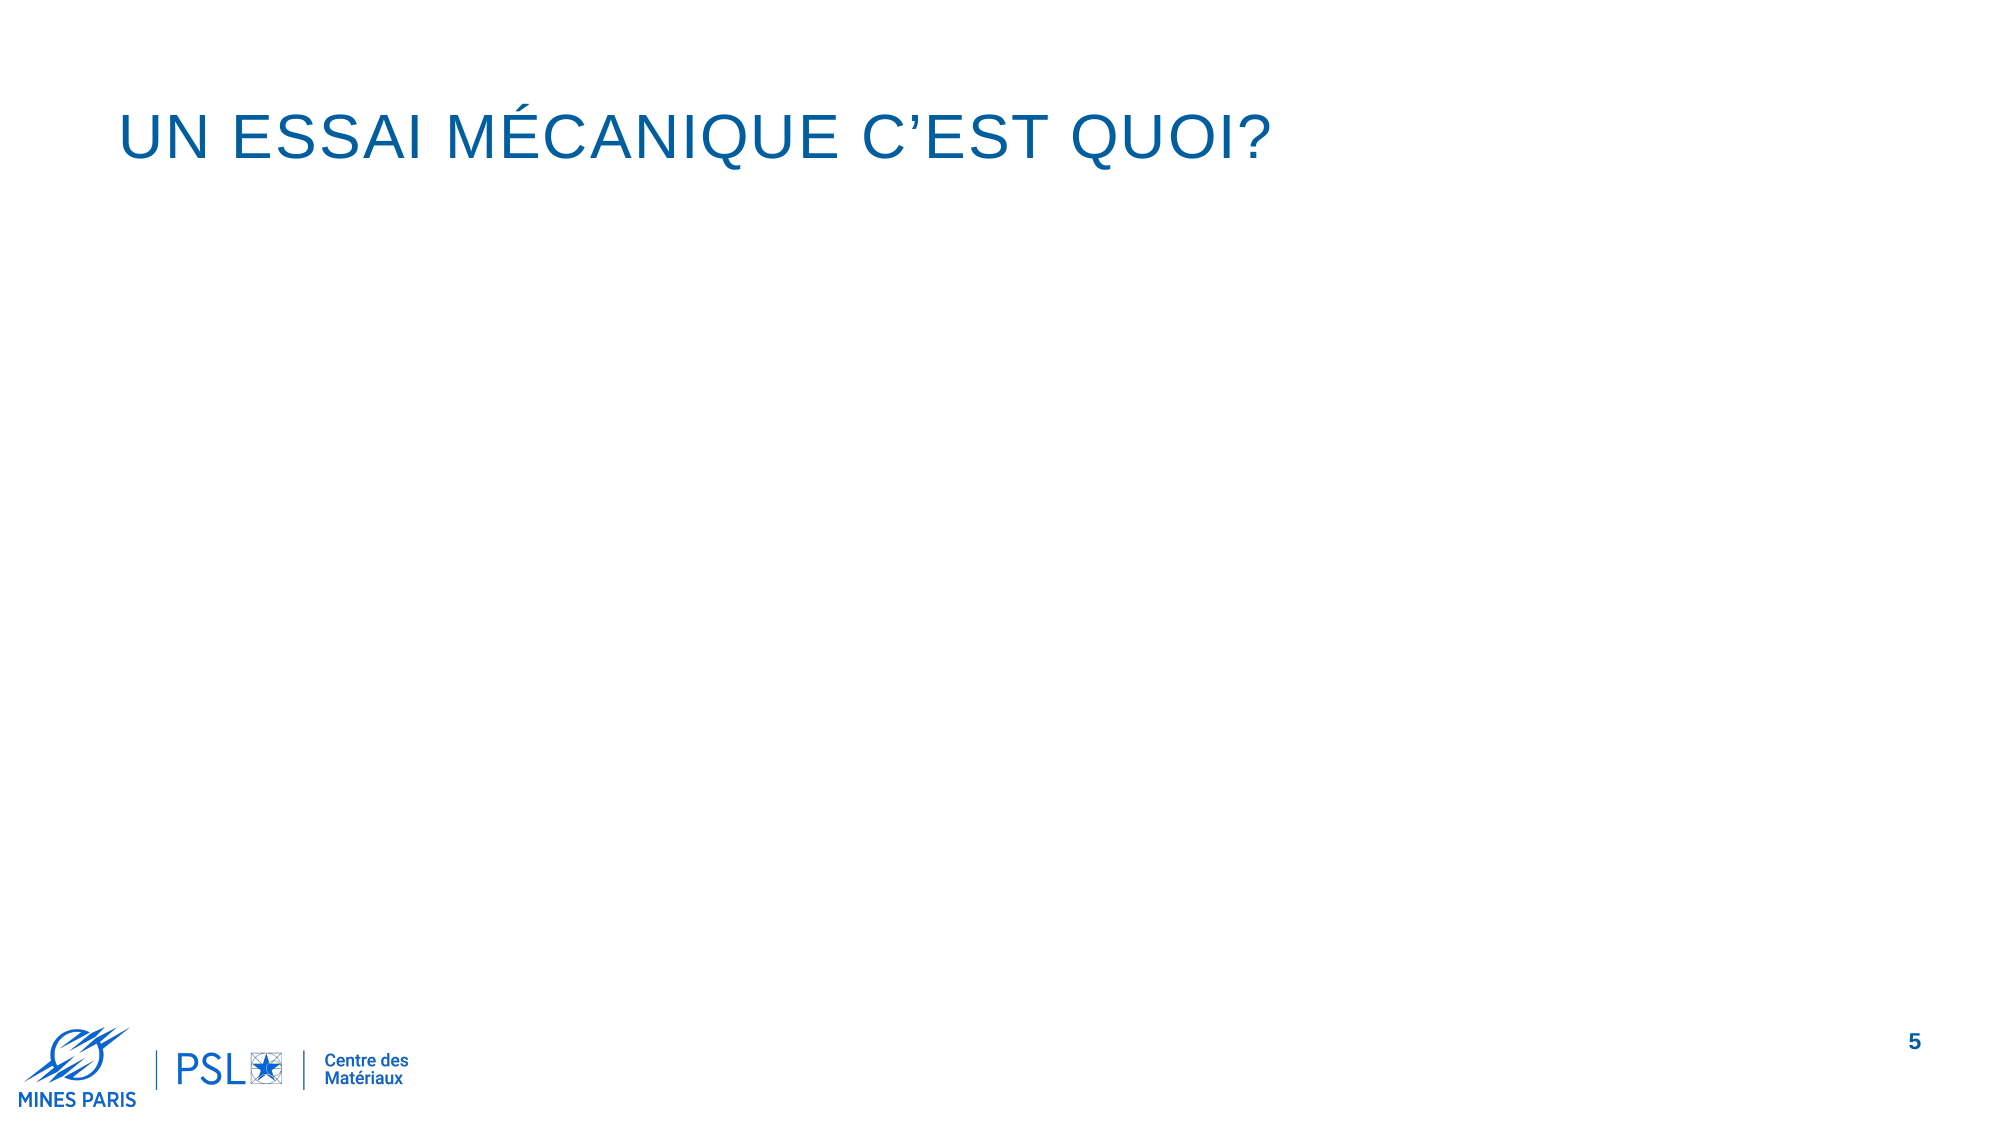

# un Essai mécanique c’est quoi?
5